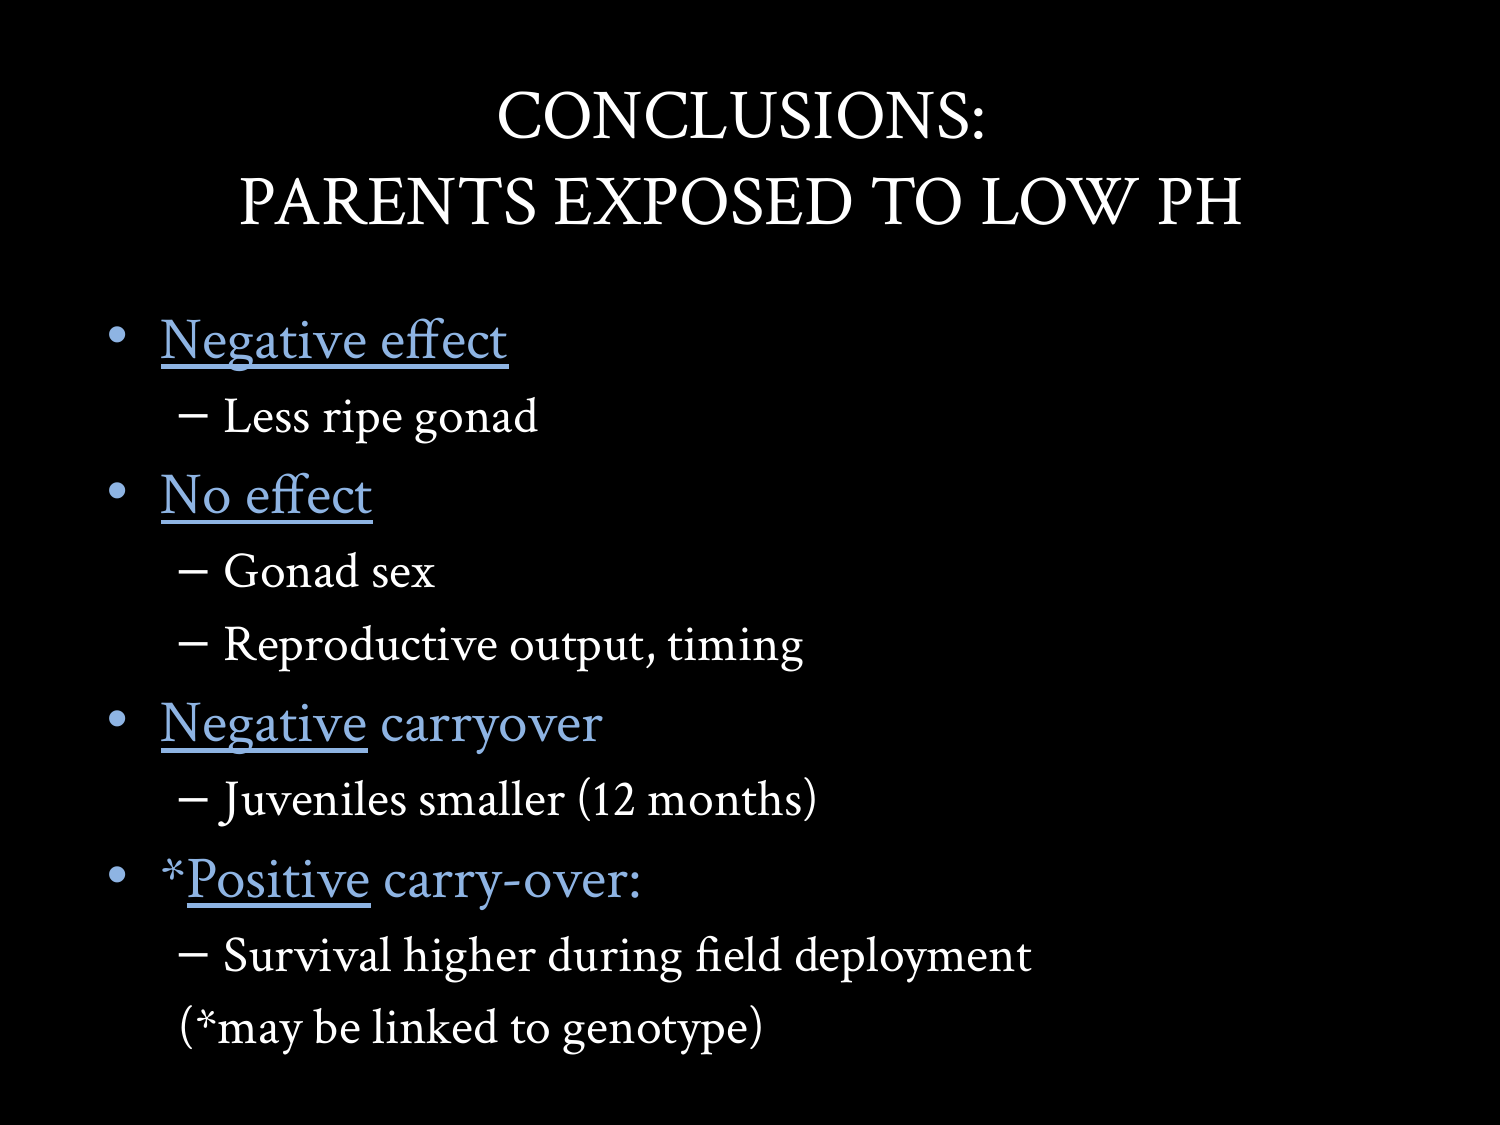

# Conclusions: parents exposed to low pH
Negative effect
Less ripe gonad
No effect
Gonad sex
Reproductive output, timing
Negative carryover
Juveniles smaller (12 months)
*Positive carry-over:
Survival higher during field deployment
	(*may be linked to genotype)